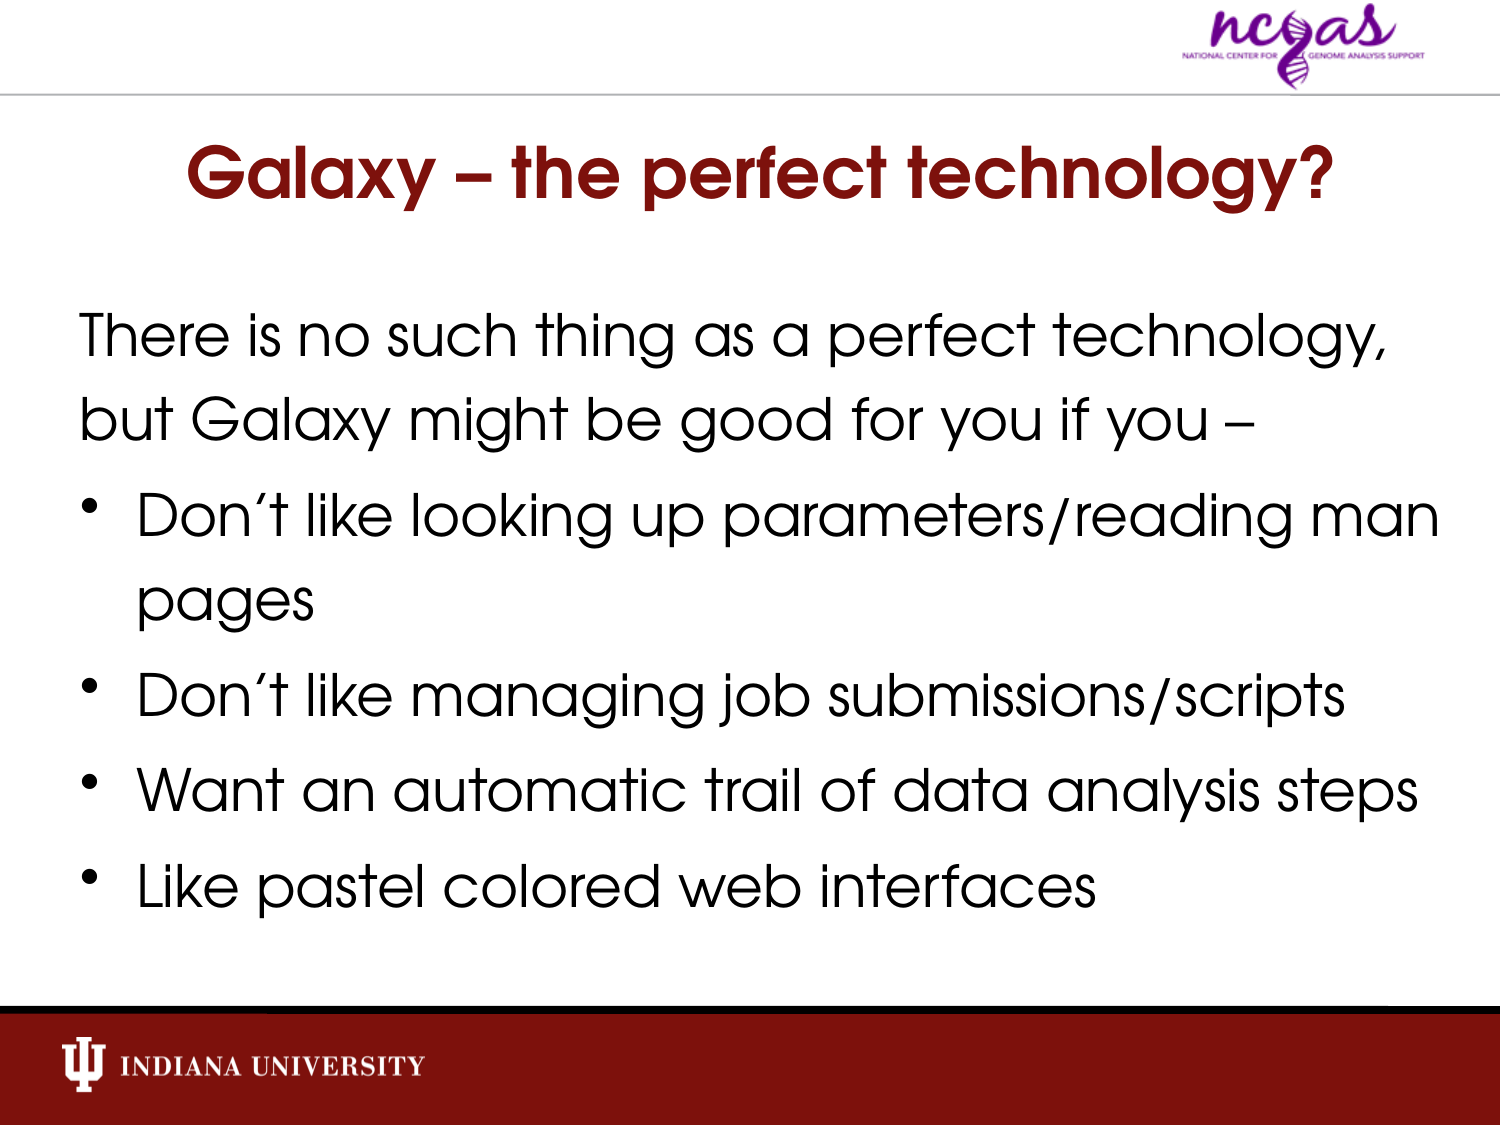

# Galaxy – the perfect technology?
There is no such thing as a perfect technology, but Galaxy might be good for you if you –
Don’t like looking up parameters/reading man pages
Don’t like managing job submissions/scripts
Want an automatic trail of data analysis steps
Like pastel colored web interfaces